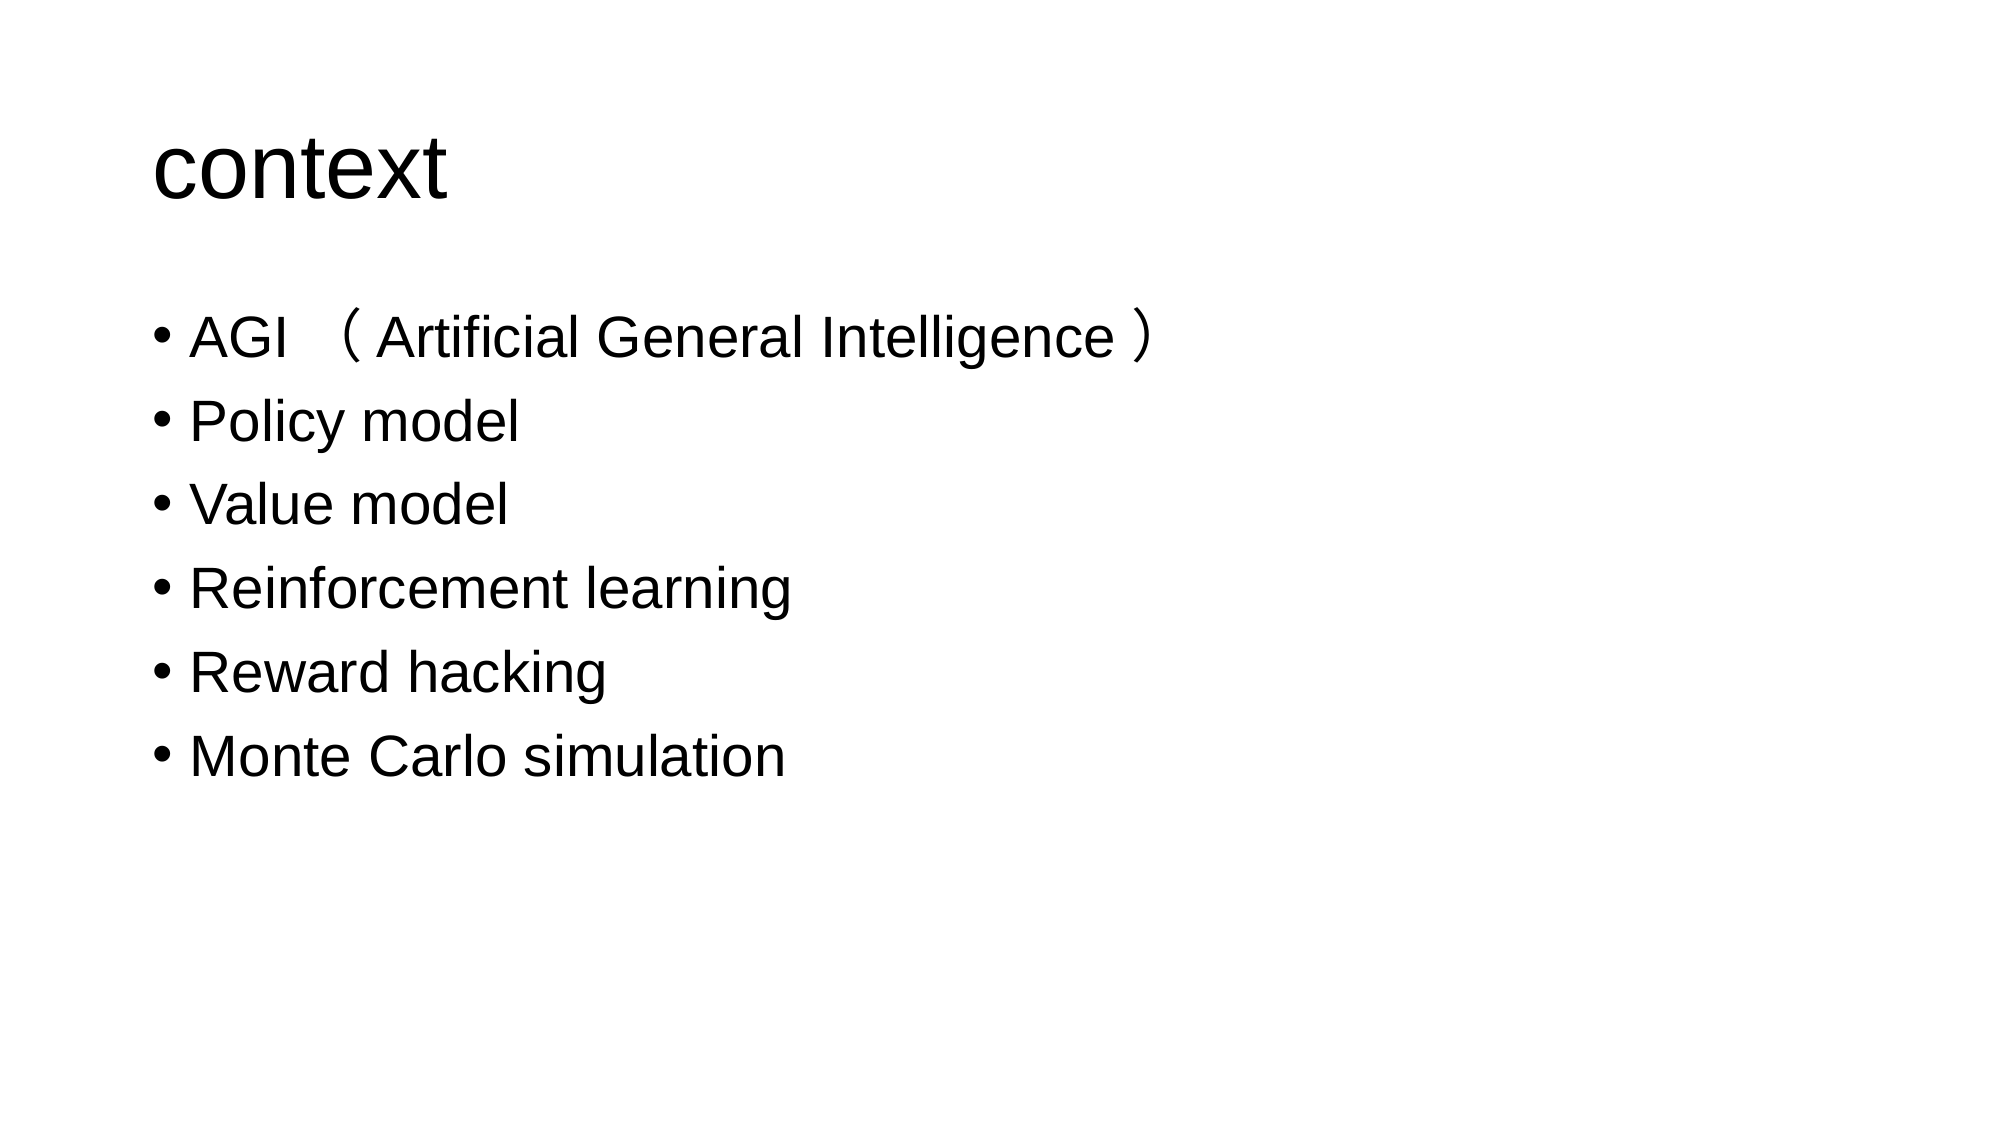

# context
AGI（Artificial General Intelligence）
Policy model
Value model
Reinforcement learning
Reward hacking
Monte Carlo simulation